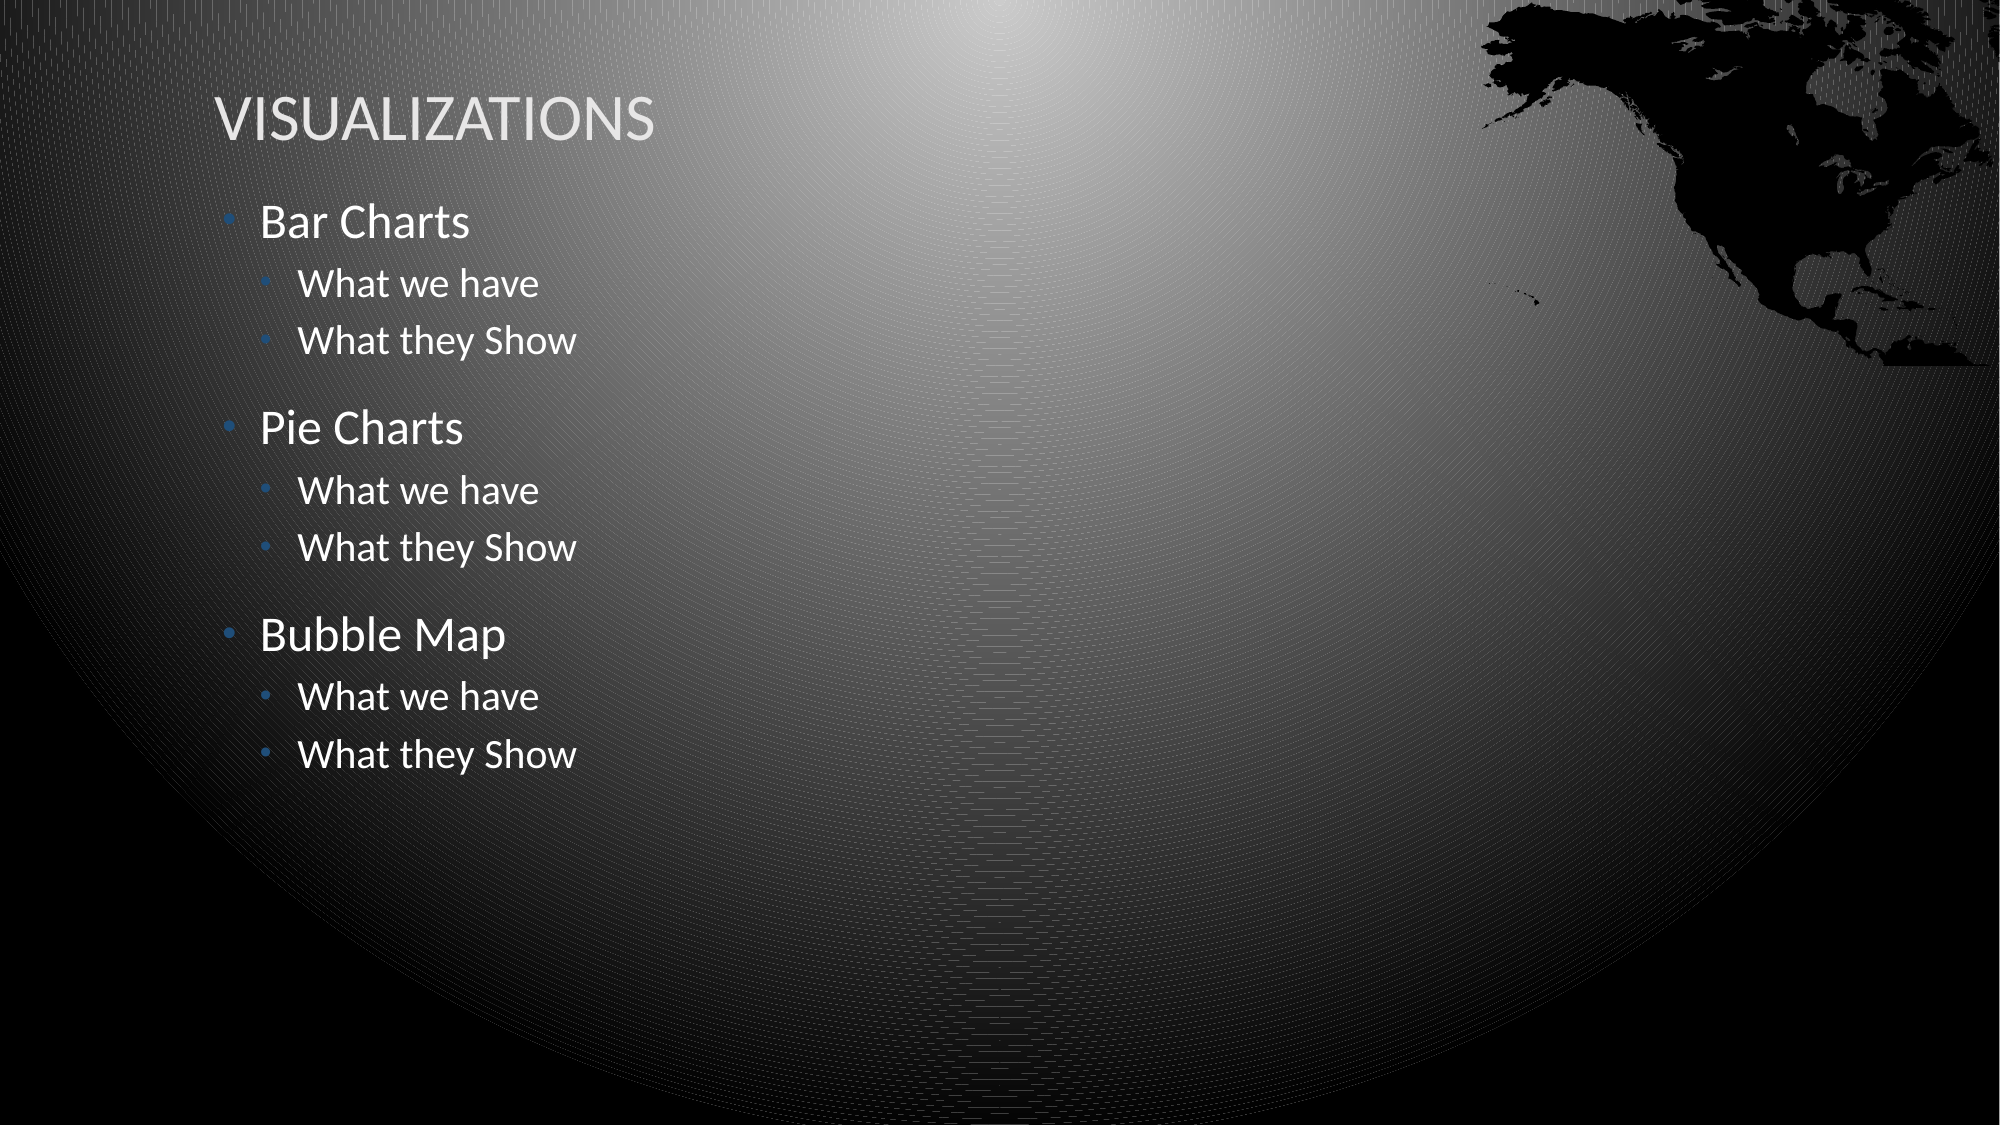

# Visualizations
Bar Charts
What we have
What they Show
Pie Charts
What we have
What they Show
Bubble Map
What we have
What they Show